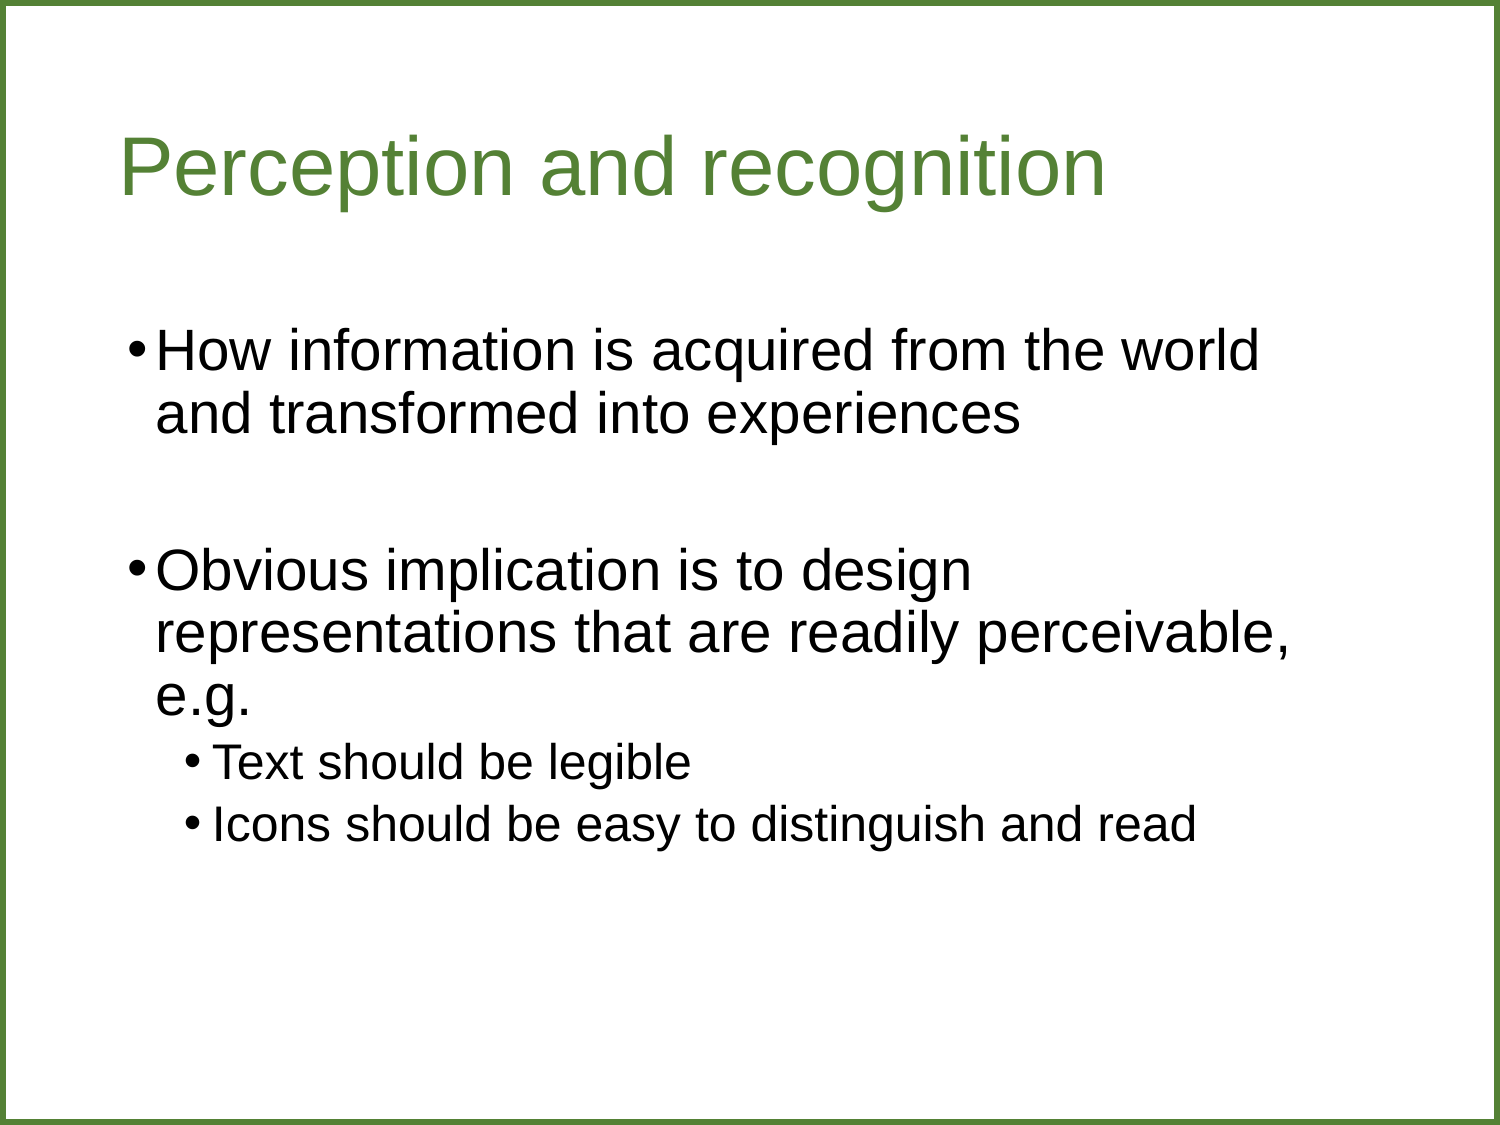

# Perception and recognition
How information is acquired from the world and transformed into experiences

Obvious implication is to design representations that are readily perceivable, e.g.
Text should be legible
Icons should be easy to distinguish and read